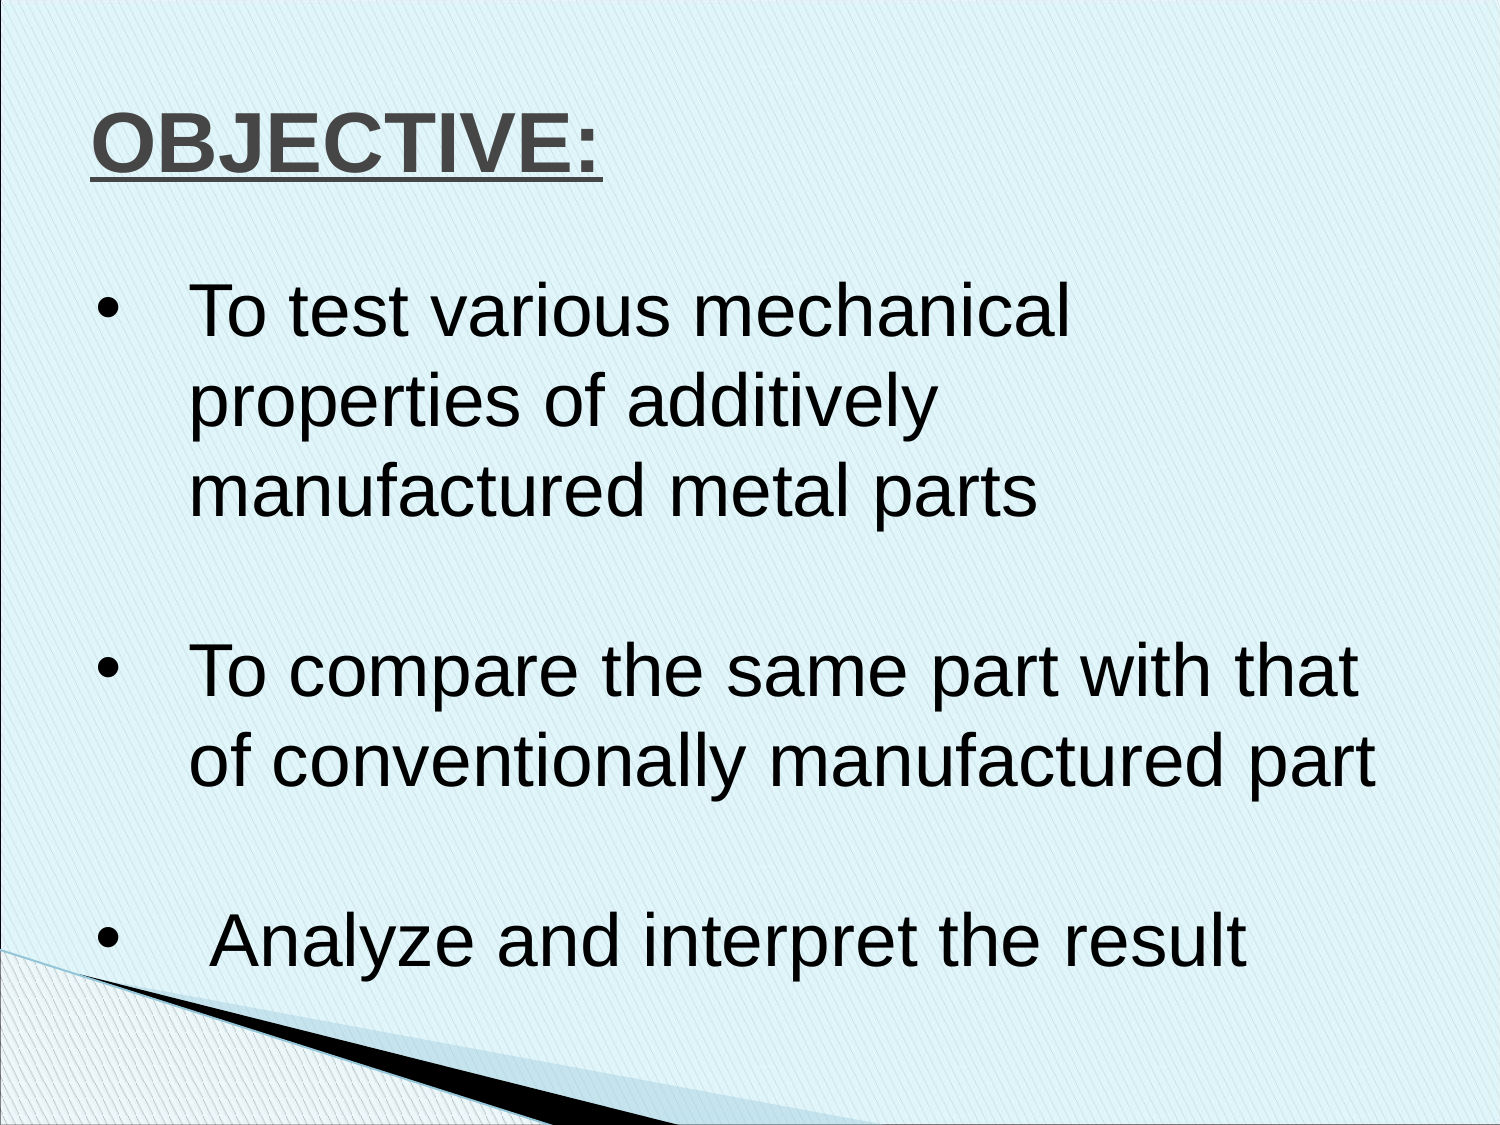

# OBJECTIVE:
To test various mechanical properties of additively manufactured metal parts

To compare the same part with that of conventionally manufactured part

 Analyze and interpret the result